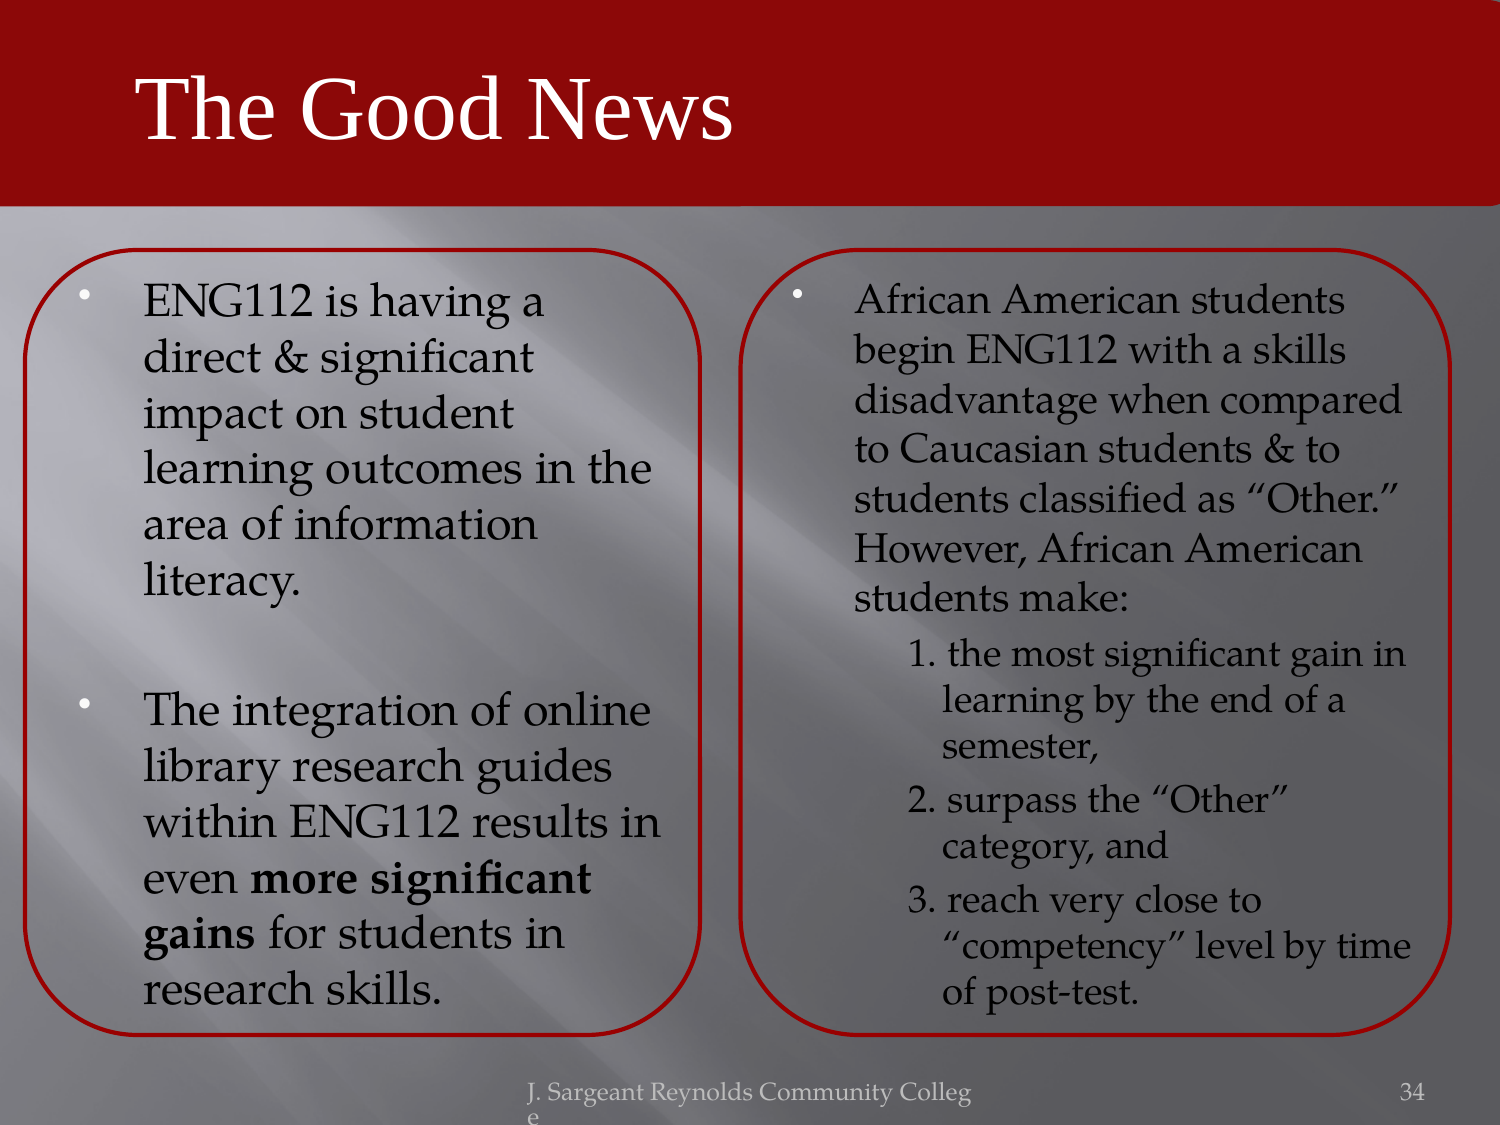

The Good News
# The Good News

ENG112 is having a direct & significant impact on student learning outcomes in the area of information literacy.

The integration of online library research guides within ENG112 results in even more significant gains for students in research skills.

African American students begin ENG112 with a skills disadvantage when compared to Caucasian students & to students classified as “Other.” However, African American students make:
1. the most significant gain in learning by the end of a semester,
2. surpass the “Other” category, and
3. reach very close to “competency” level by time of post-test.

J. Sargeant Reynolds Community College
34